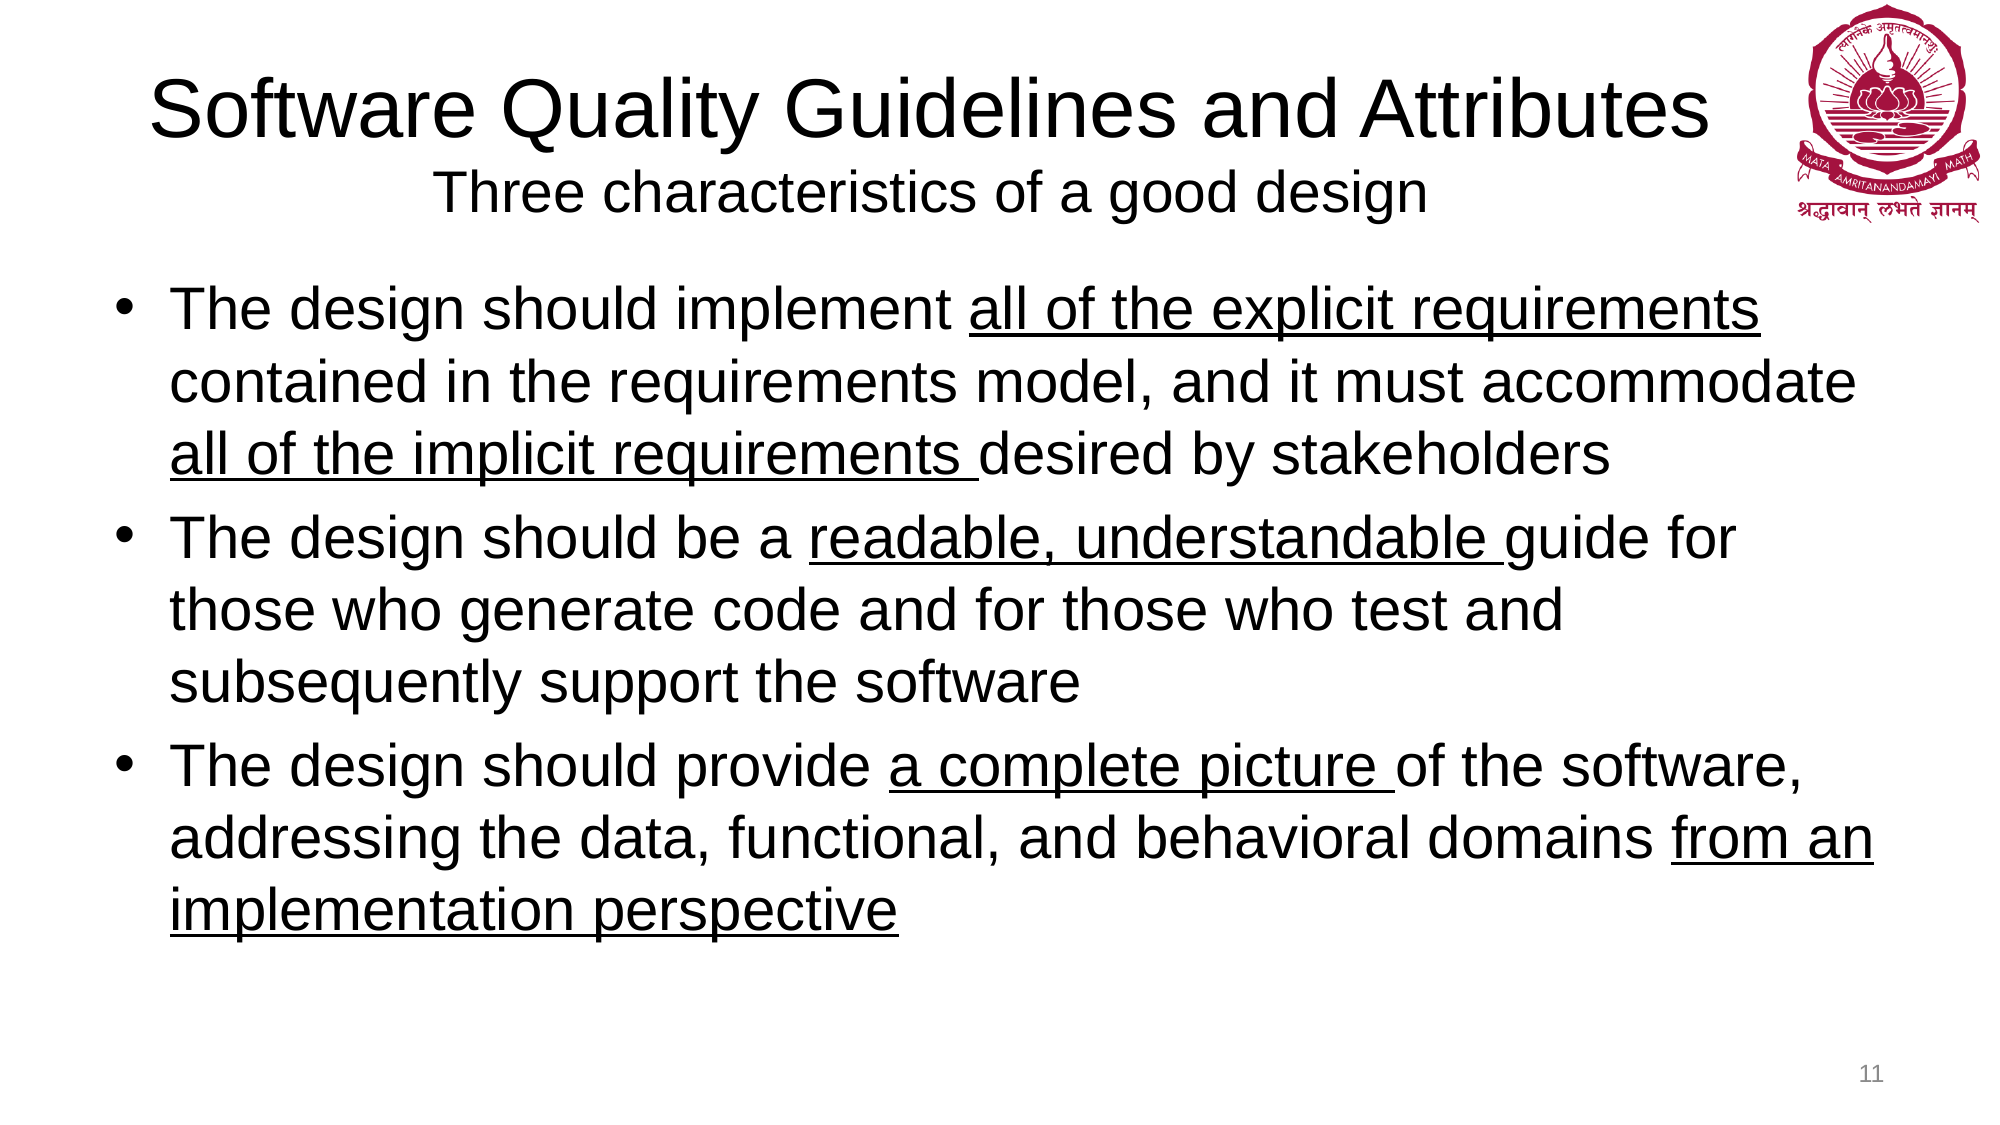

# Software Quality Guidelines and Attributes Three characteristics of a good design
The design should implement all of the explicit requirements contained in the requirements model, and it must accommodate all of the implicit requirements desired by stakeholders
The design should be a readable, understandable guide for those who generate code and for those who test and subsequently support the software
The design should provide a complete picture of the software, addressing the data, functional, and behavioral domains from an implementation perspective
11